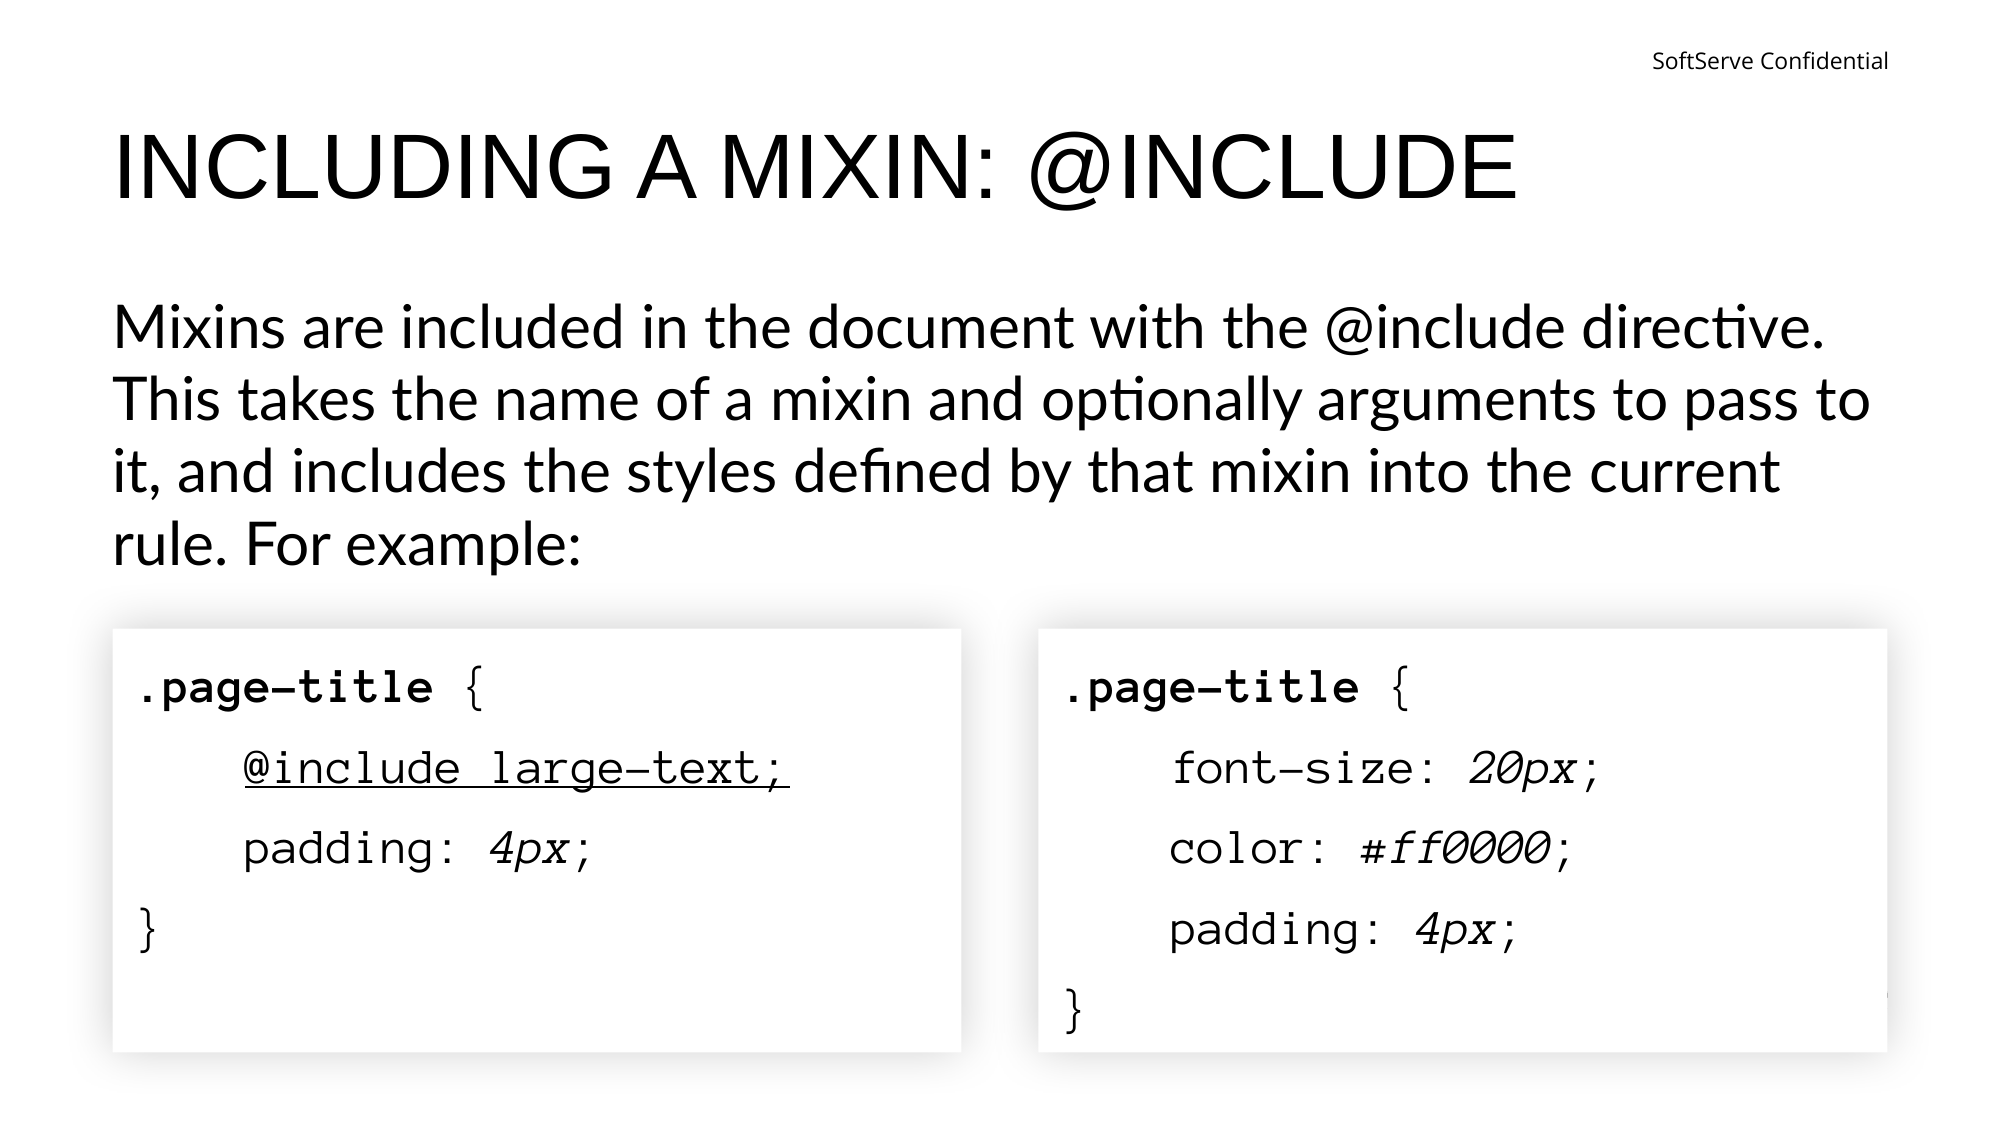

# INCLUDING A MIXIN: @INCLUDE
Mixins are included in the document with the @include directive. This takes the name of a mixin and optionally arguments to pass to it, and includes the styles defined by that mixin into the current rule. For example:
.page-title {
    @include large-text;
    padding: 4px;
}
.page-title {
    font-size: 20px;
    color: #ff0000;
    padding: 4px;
}